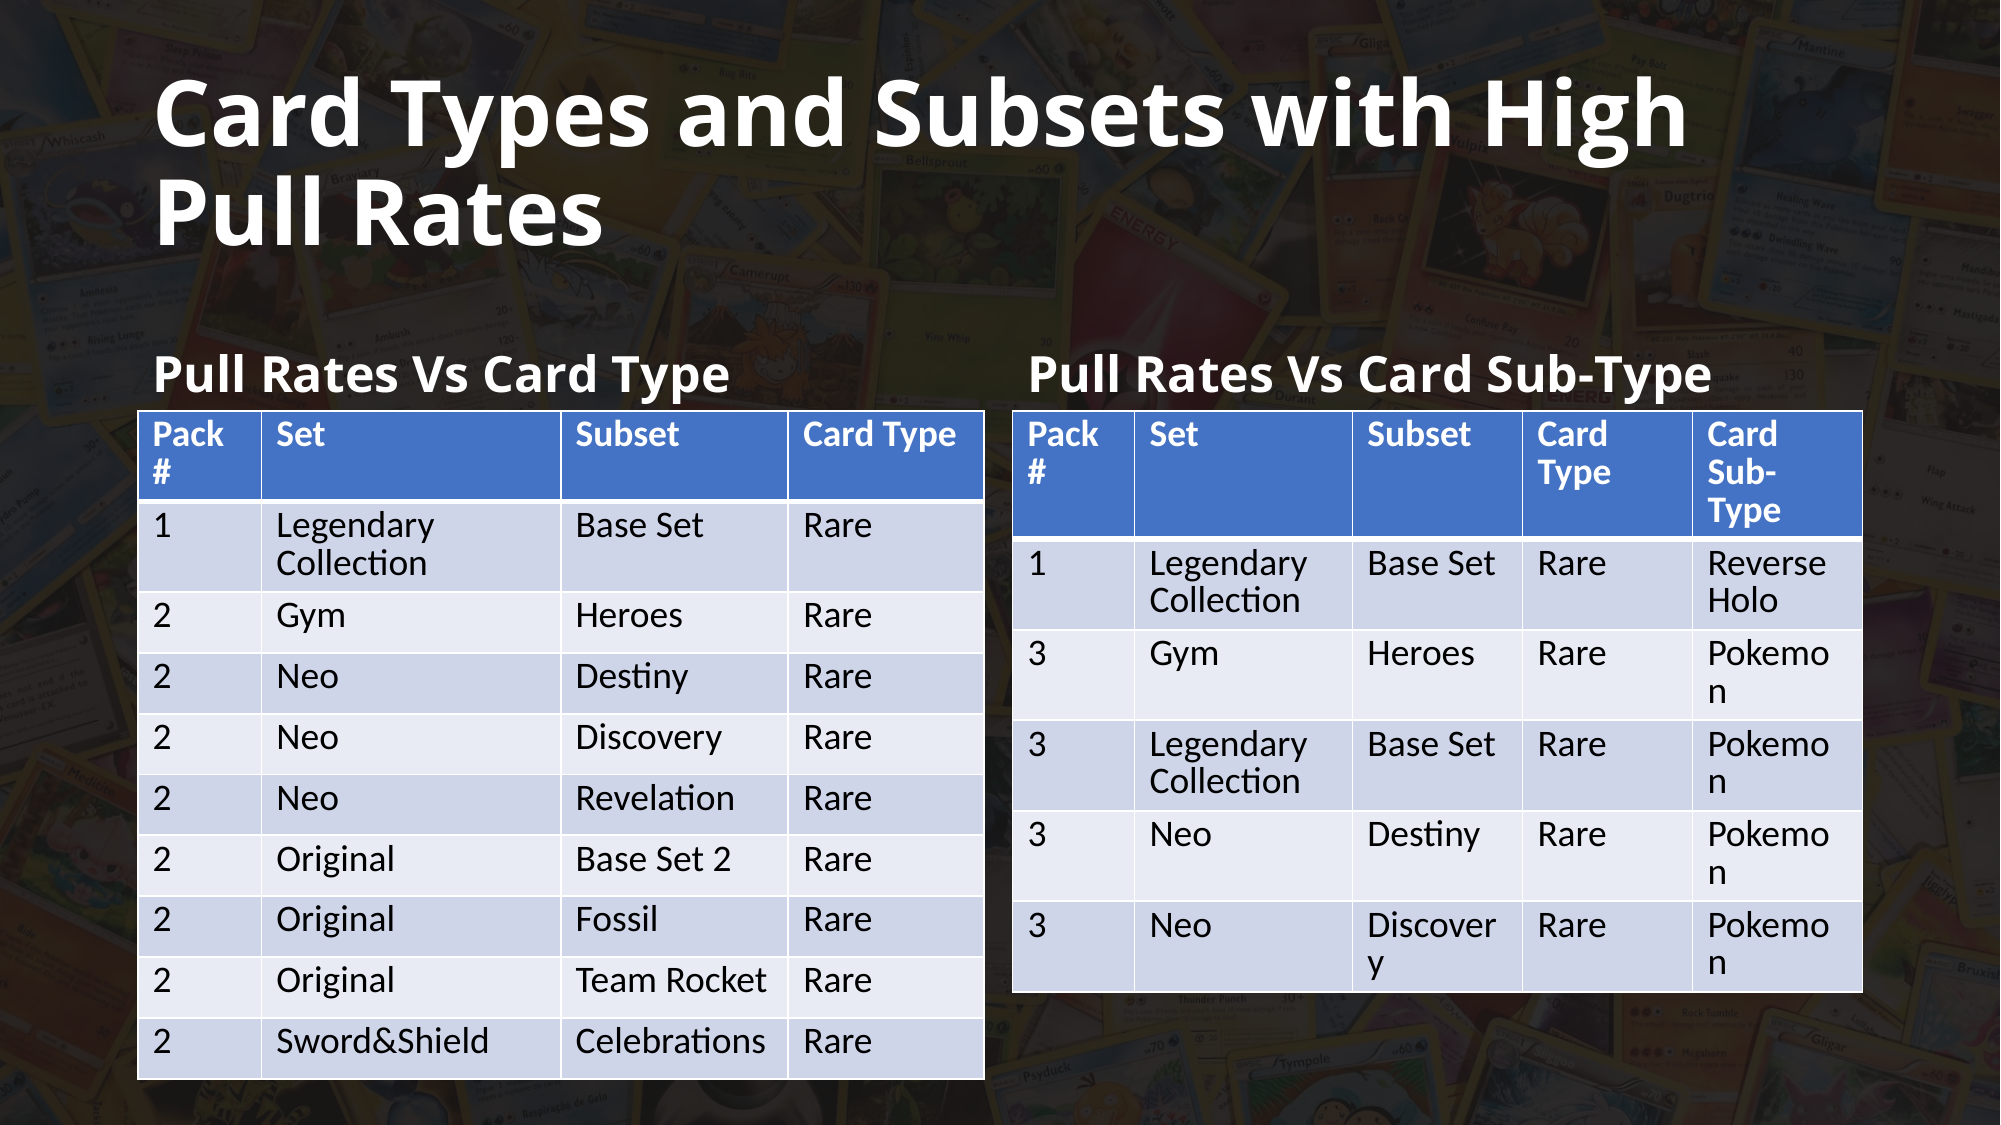

# Card Types and Subsets with High Pull Rates
Pull Rates Vs Card Type
Pull Rates Vs Card Sub-Type
| Pack # | Set | Subset | Card Type |
| --- | --- | --- | --- |
| 1 | Legendary Collection | Base Set | Rare |
| 2 | Gym | Heroes | Rare |
| 2 | Neo | Destiny | Rare |
| 2 | Neo | Discovery | Rare |
| 2 | Neo | Revelation | Rare |
| 2 | Original | Base Set 2 | Rare |
| 2 | Original | Fossil | Rare |
| 2 | Original | Team Rocket | Rare |
| 2 | Sword&Shield | Celebrations | Rare |
| Pack # | Set | Subset | Card Type | Card Sub-Type |
| --- | --- | --- | --- | --- |
| 1 | Legendary Collection | Base Set | Rare | Reverse Holo |
| 3 | Gym | Heroes | Rare | Pokemon |
| 3 | Legendary Collection | Base Set | Rare | Pokemon |
| 3 | Neo | Destiny | Rare | Pokemon |
| 3 | Neo | Discovery | Rare | Pokemon |